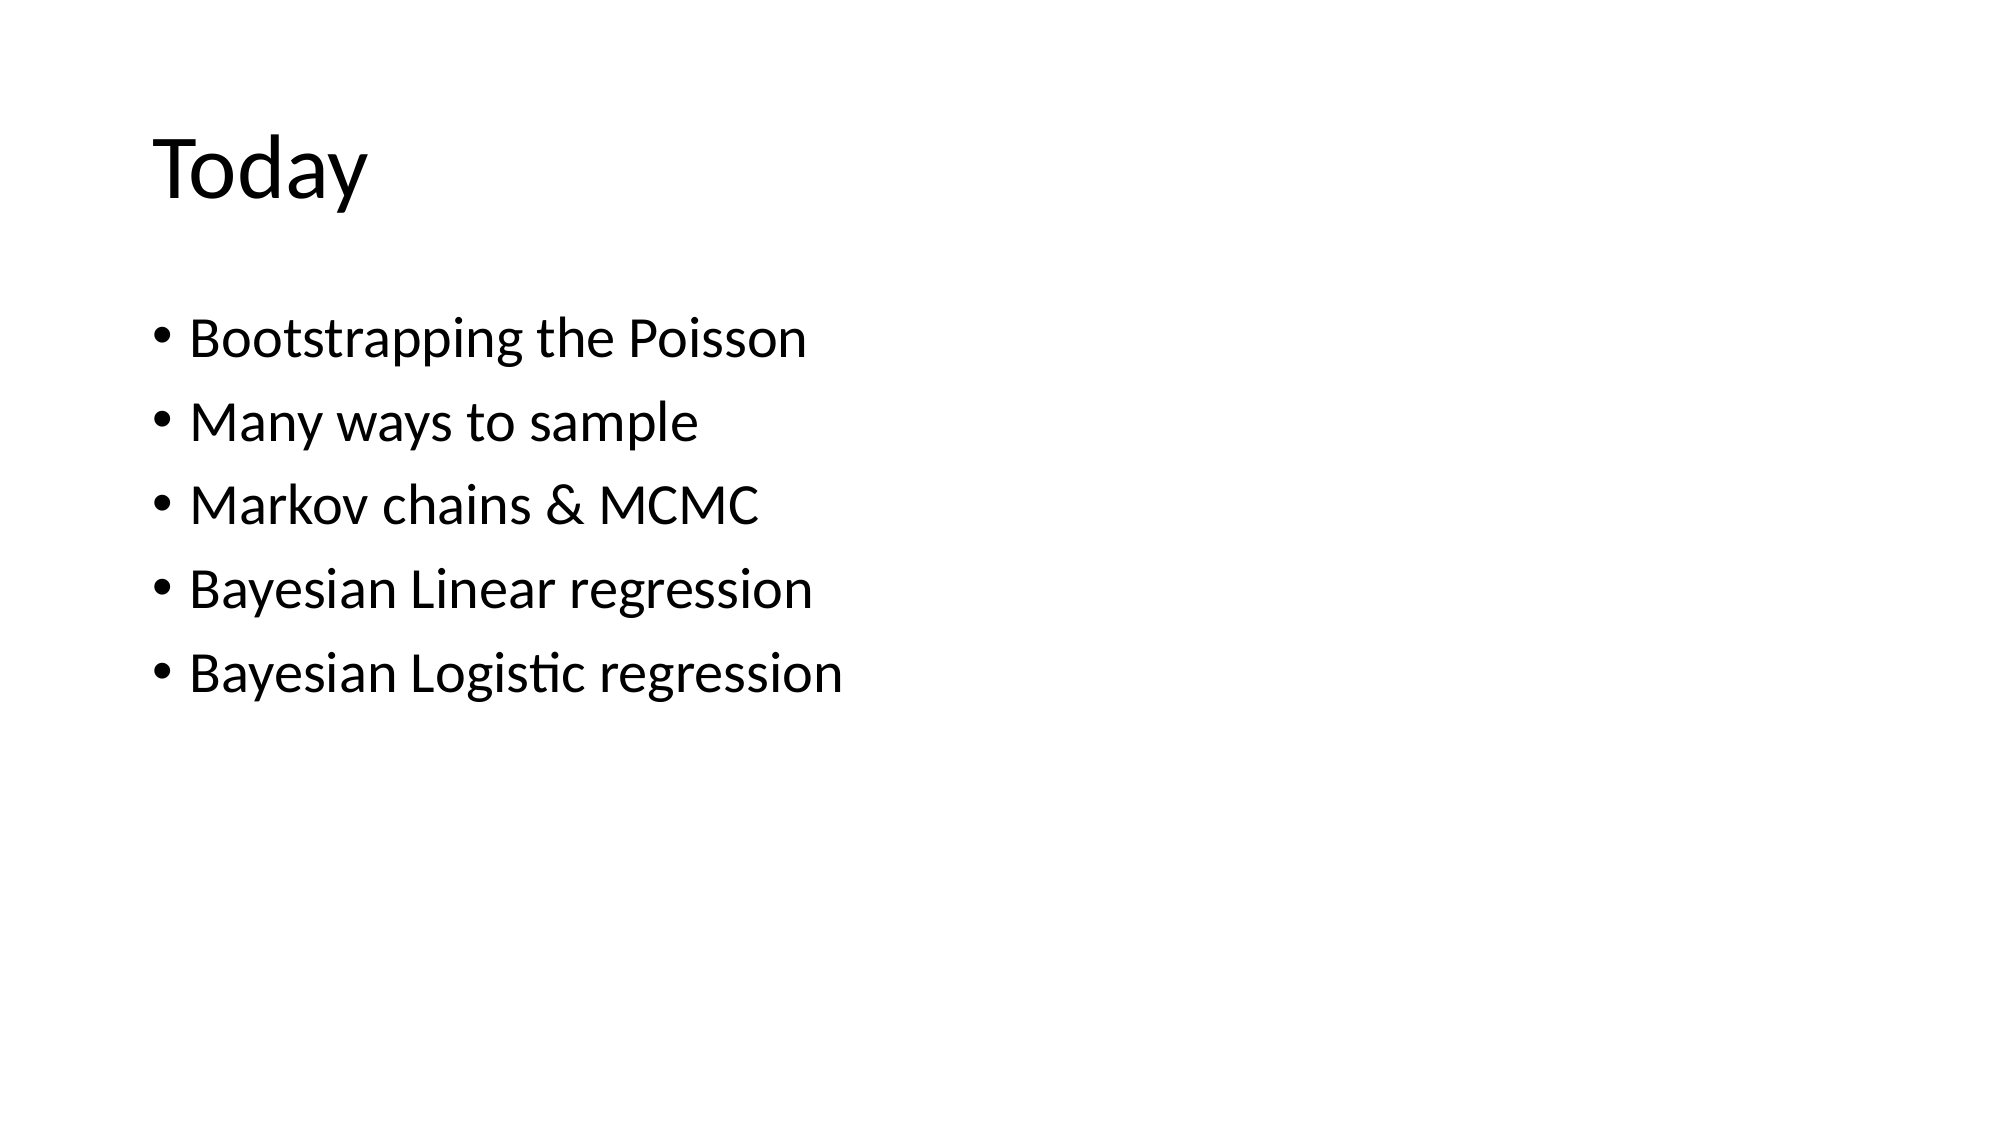

# Today
Bootstrapping the Poisson
Many ways to sample
Markov chains & MCMC
Bayesian Linear regression
Bayesian Logistic regression